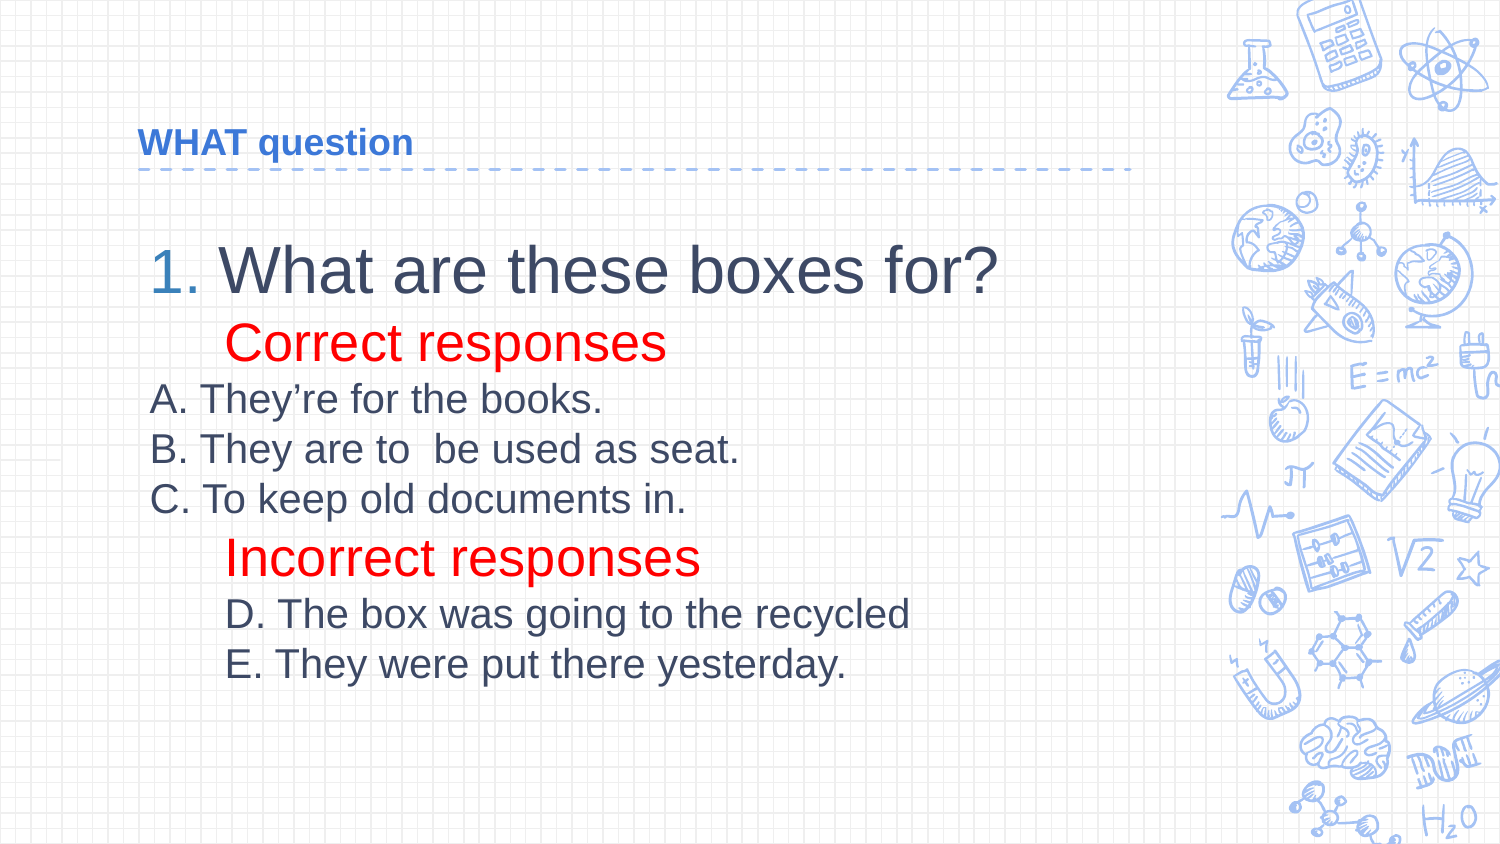

# WHAT question
1. What are these boxes for?
Correct responses
A. They’re for the books.
B. They are to  be used as seat.
C. To keep old documents in.
Incorrect responses
D. The box was going to the recycled
E. They were put there yesterday.